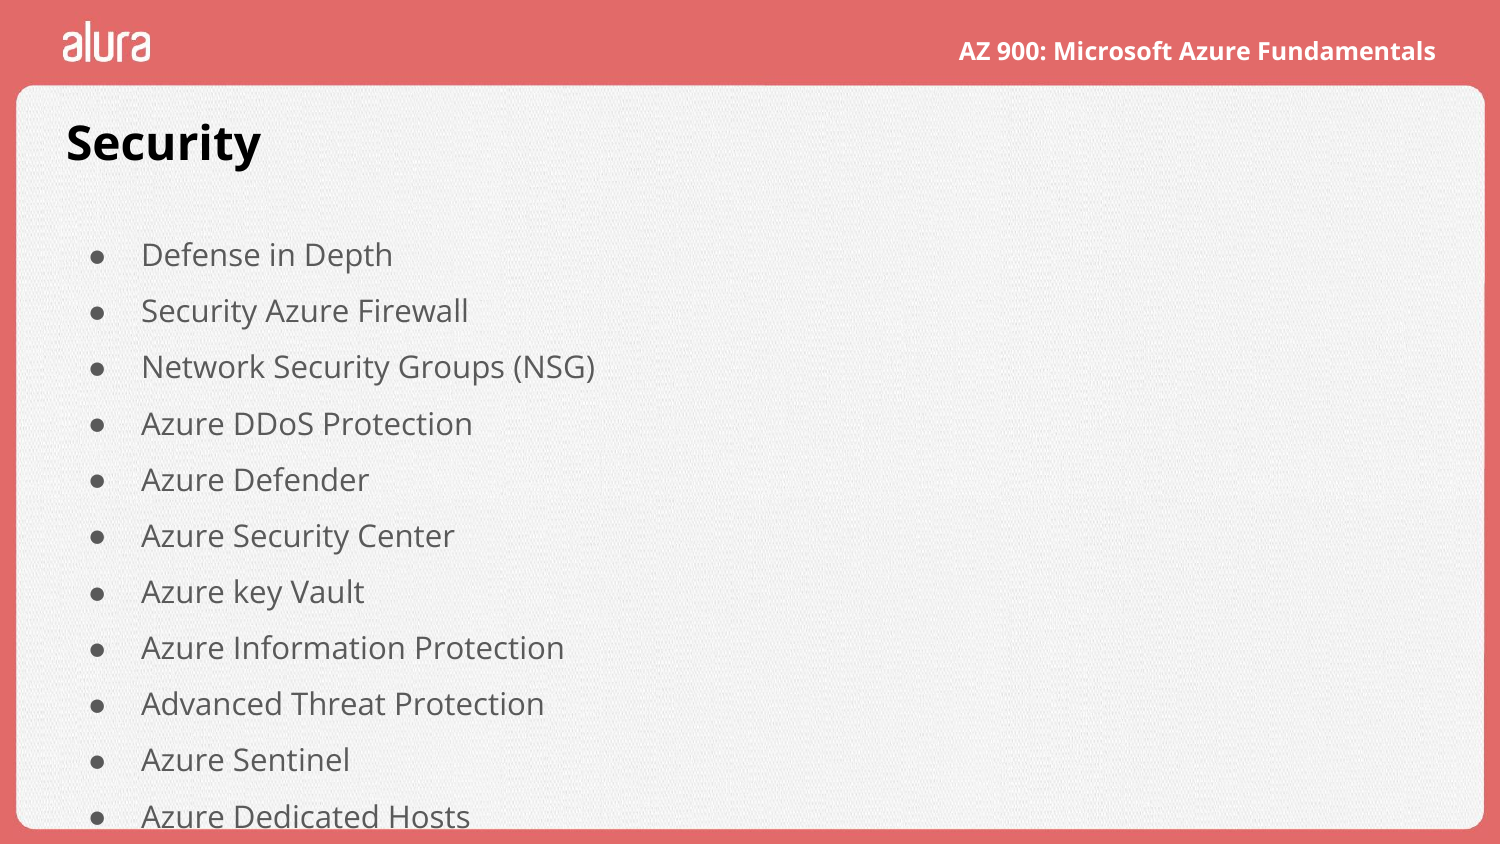

# Security
Defense in Depth
Security Azure Firewall
Network Security Groups (NSG)
Azure DDoS Protection
Azure Defender
Azure Security Center
Azure key Vault
Azure Information Protection
Advanced Threat Protection
Azure Sentinel
Azure Dedicated Hosts